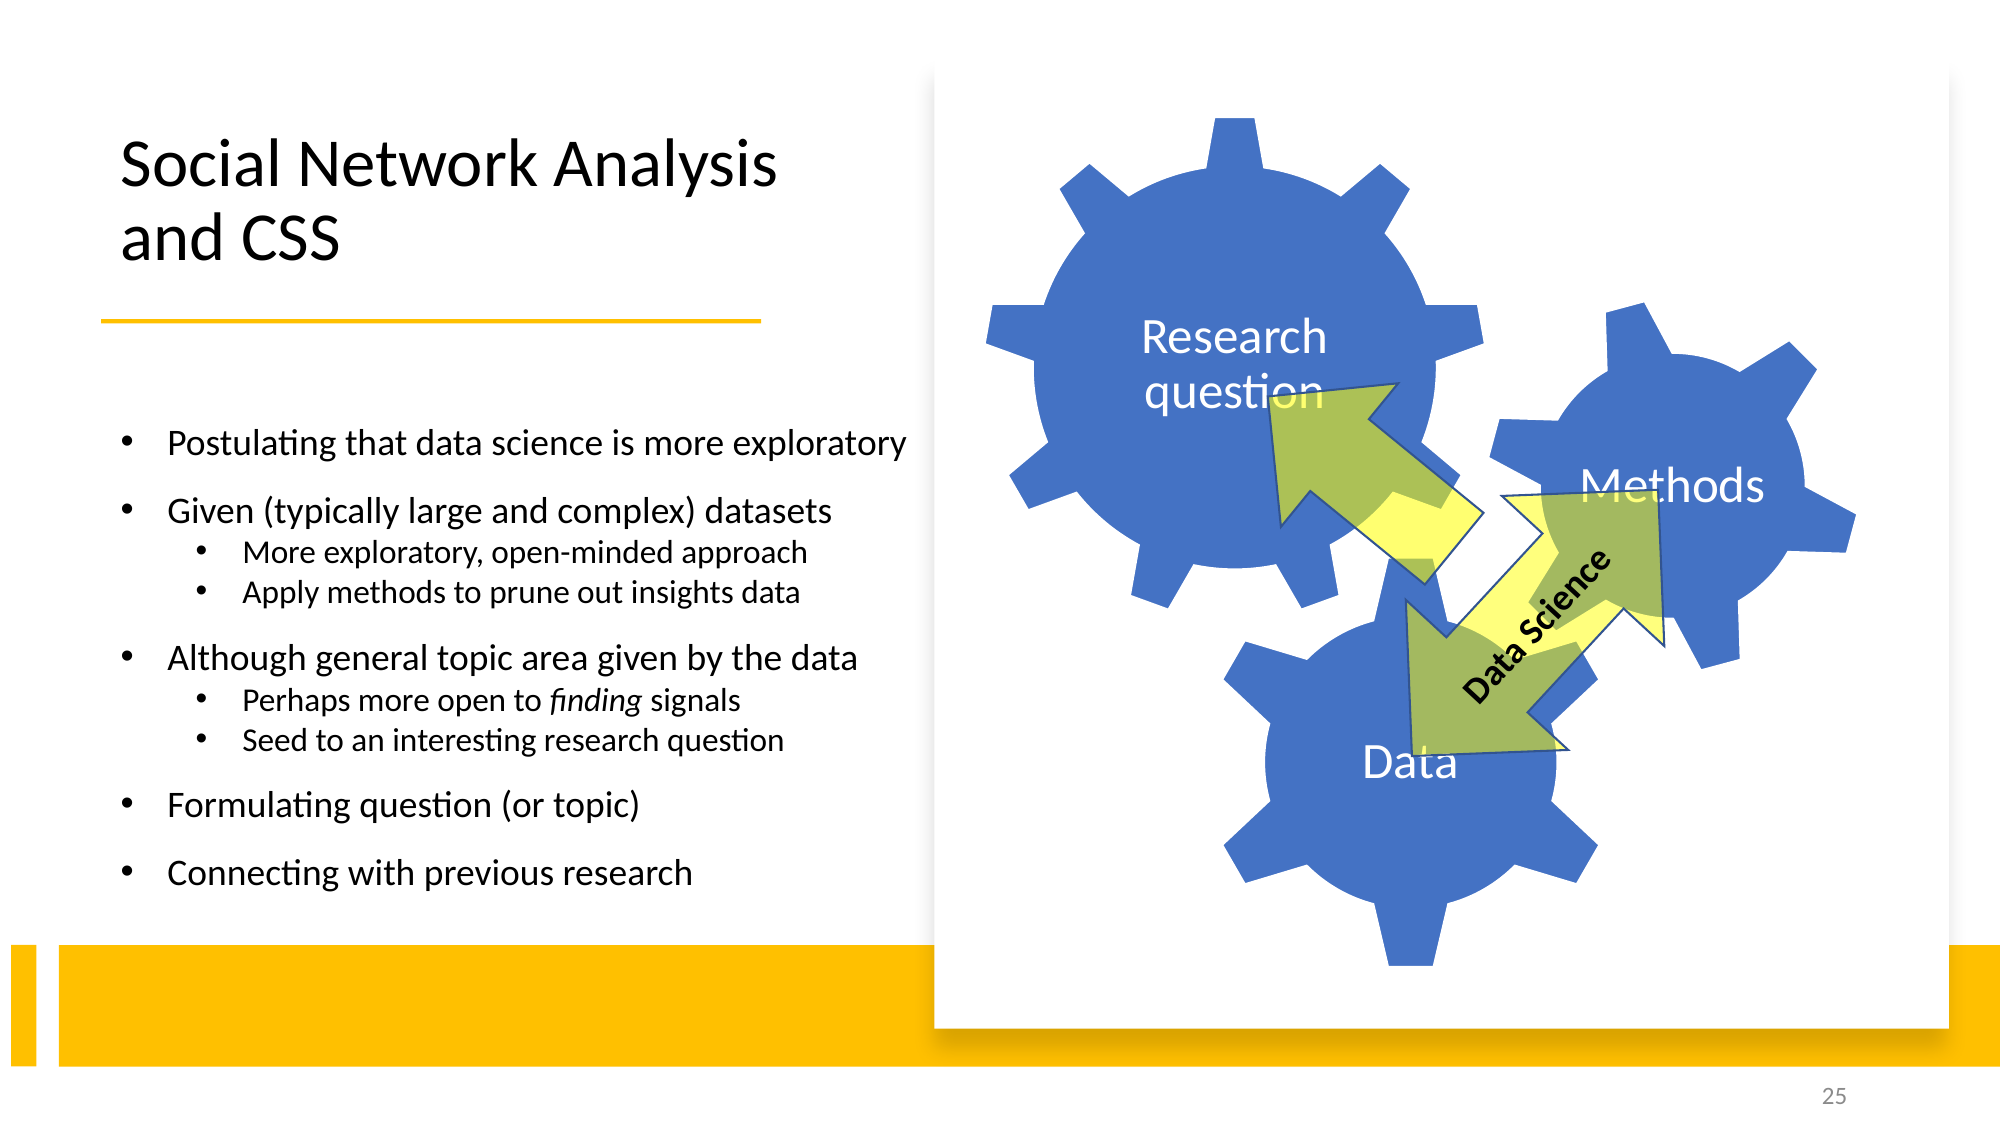

# Social Network Analysis and CSS
Research question
Methods
Data

Postulating that data science is more exploratory
Given (typically large and complex) datasets
More exploratory, open-minded approach
Apply methods to prune out insights data
Although general topic area given by the data
Perhaps more open to finding signals
Seed to an interesting research question
Formulating question (or topic)
Connecting with previous research
Data Science

25